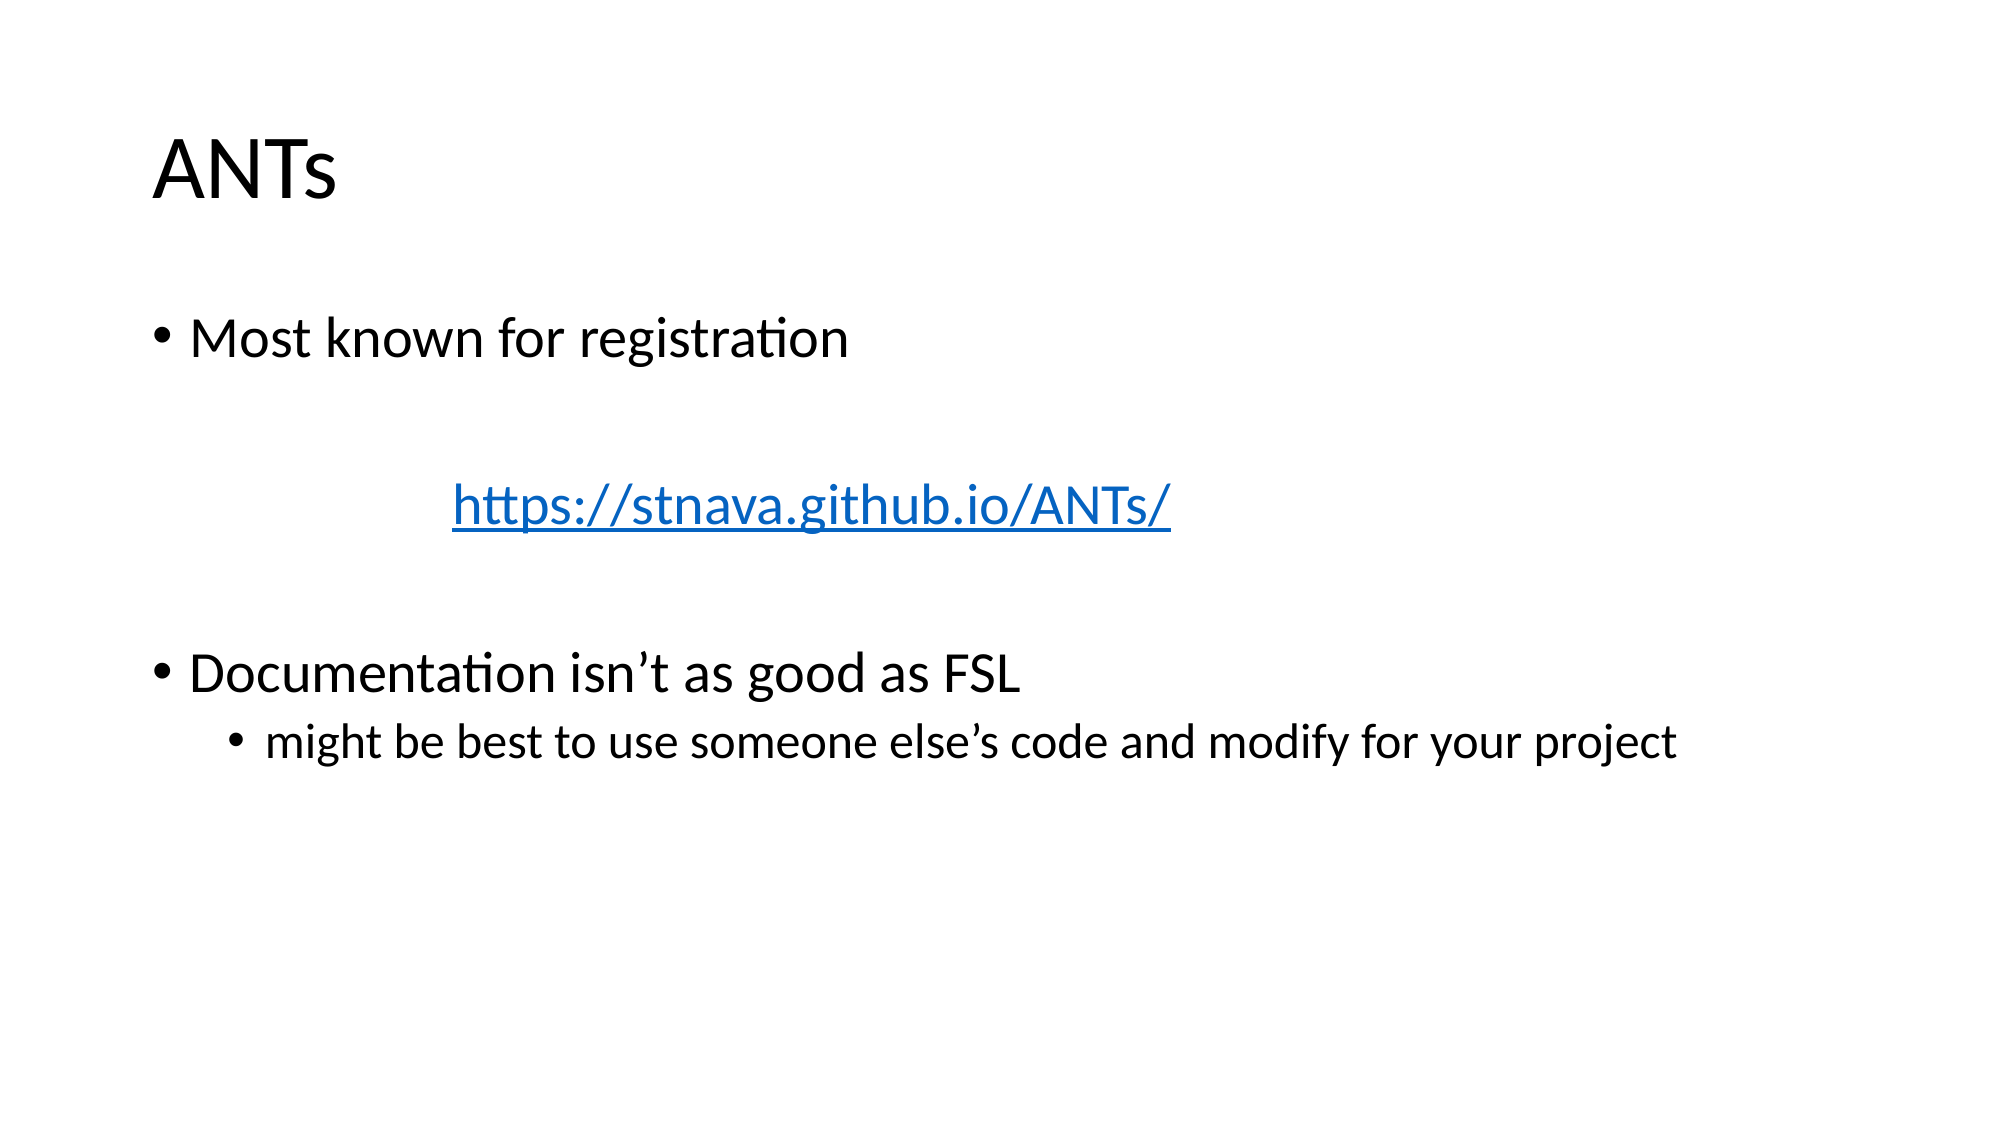

# ANTs
Most known for registration

		https://stnava.github.io/ANTs/

Documentation isn’t as good as FSL
might be best to use someone else’s code and modify for your project